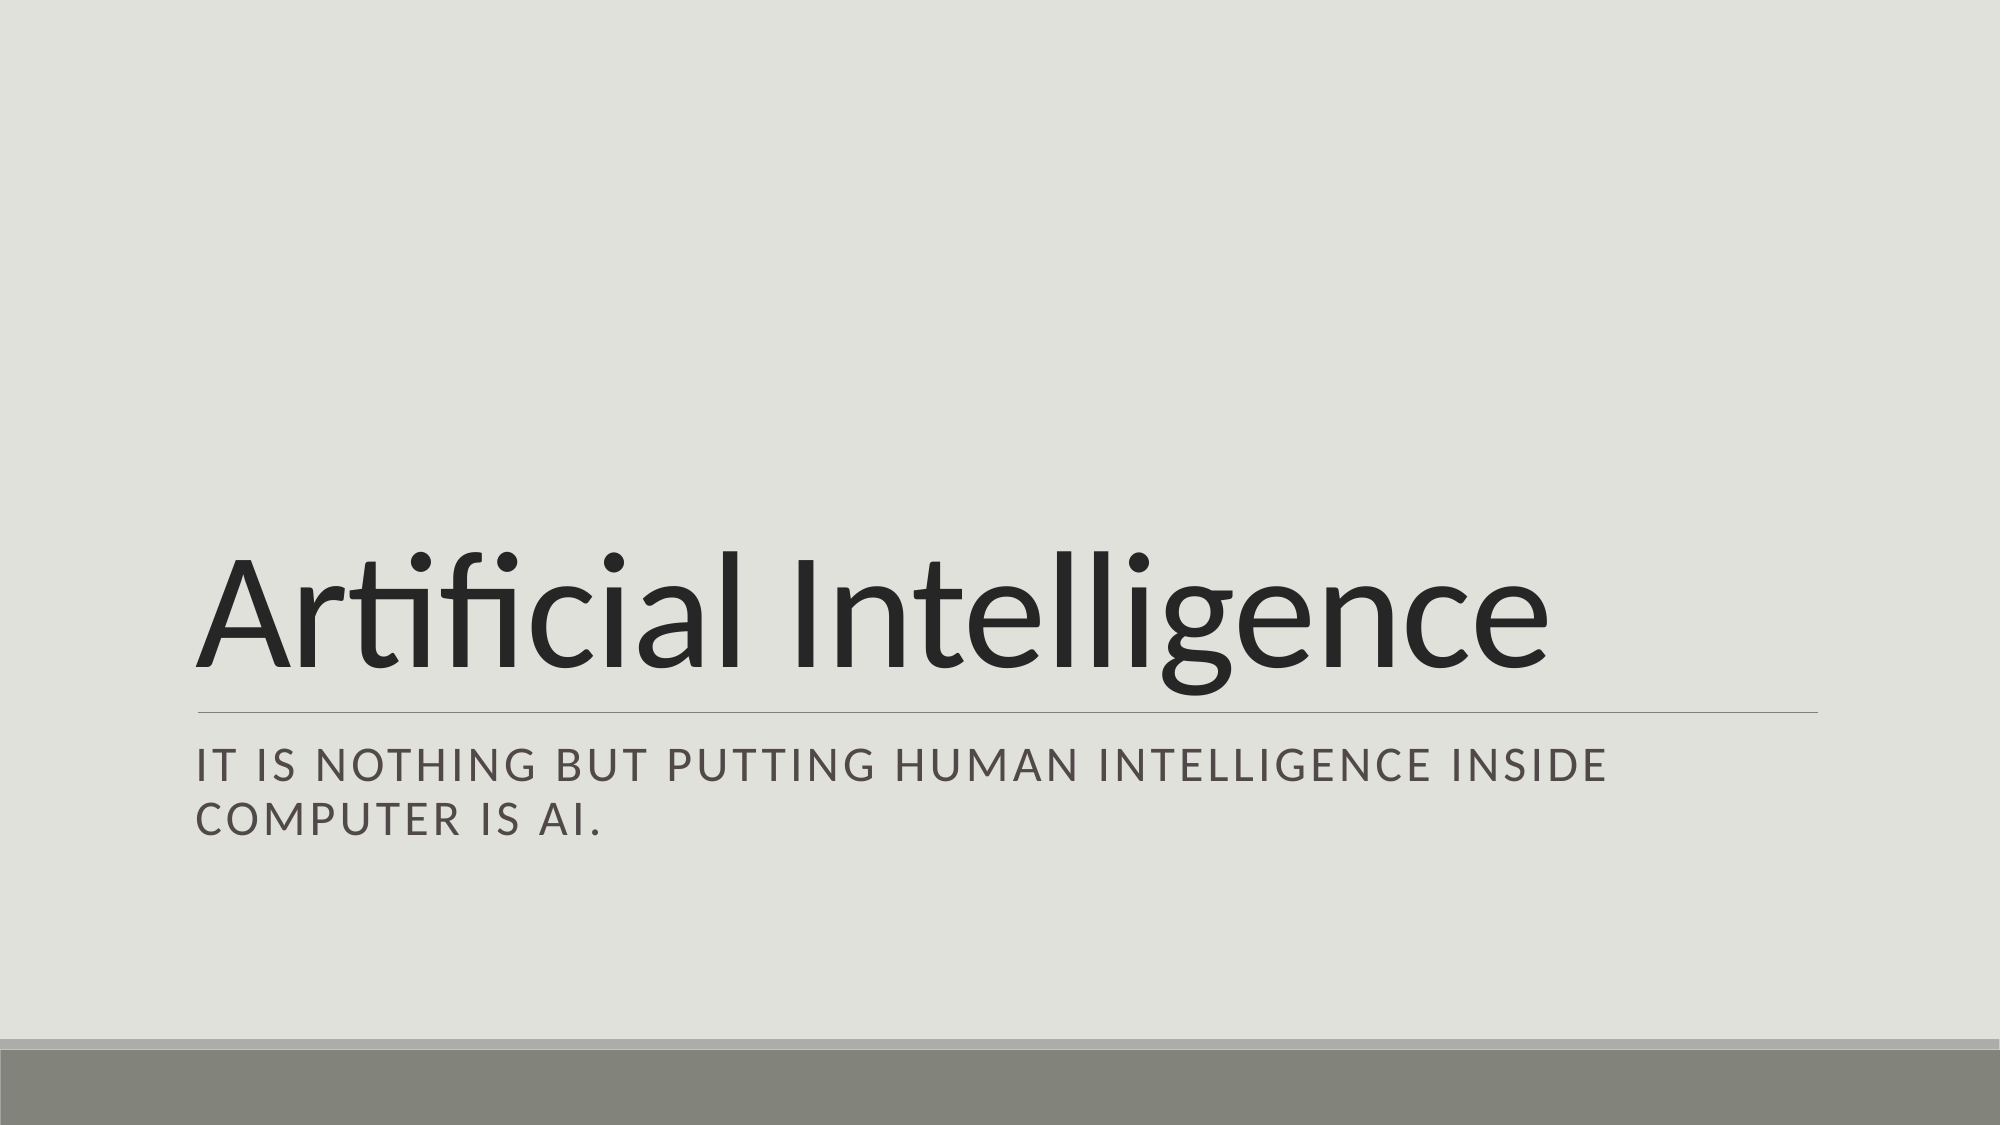

# Artificial Intelligence
It is nothing but putting human Intelligence inside computer is AI.